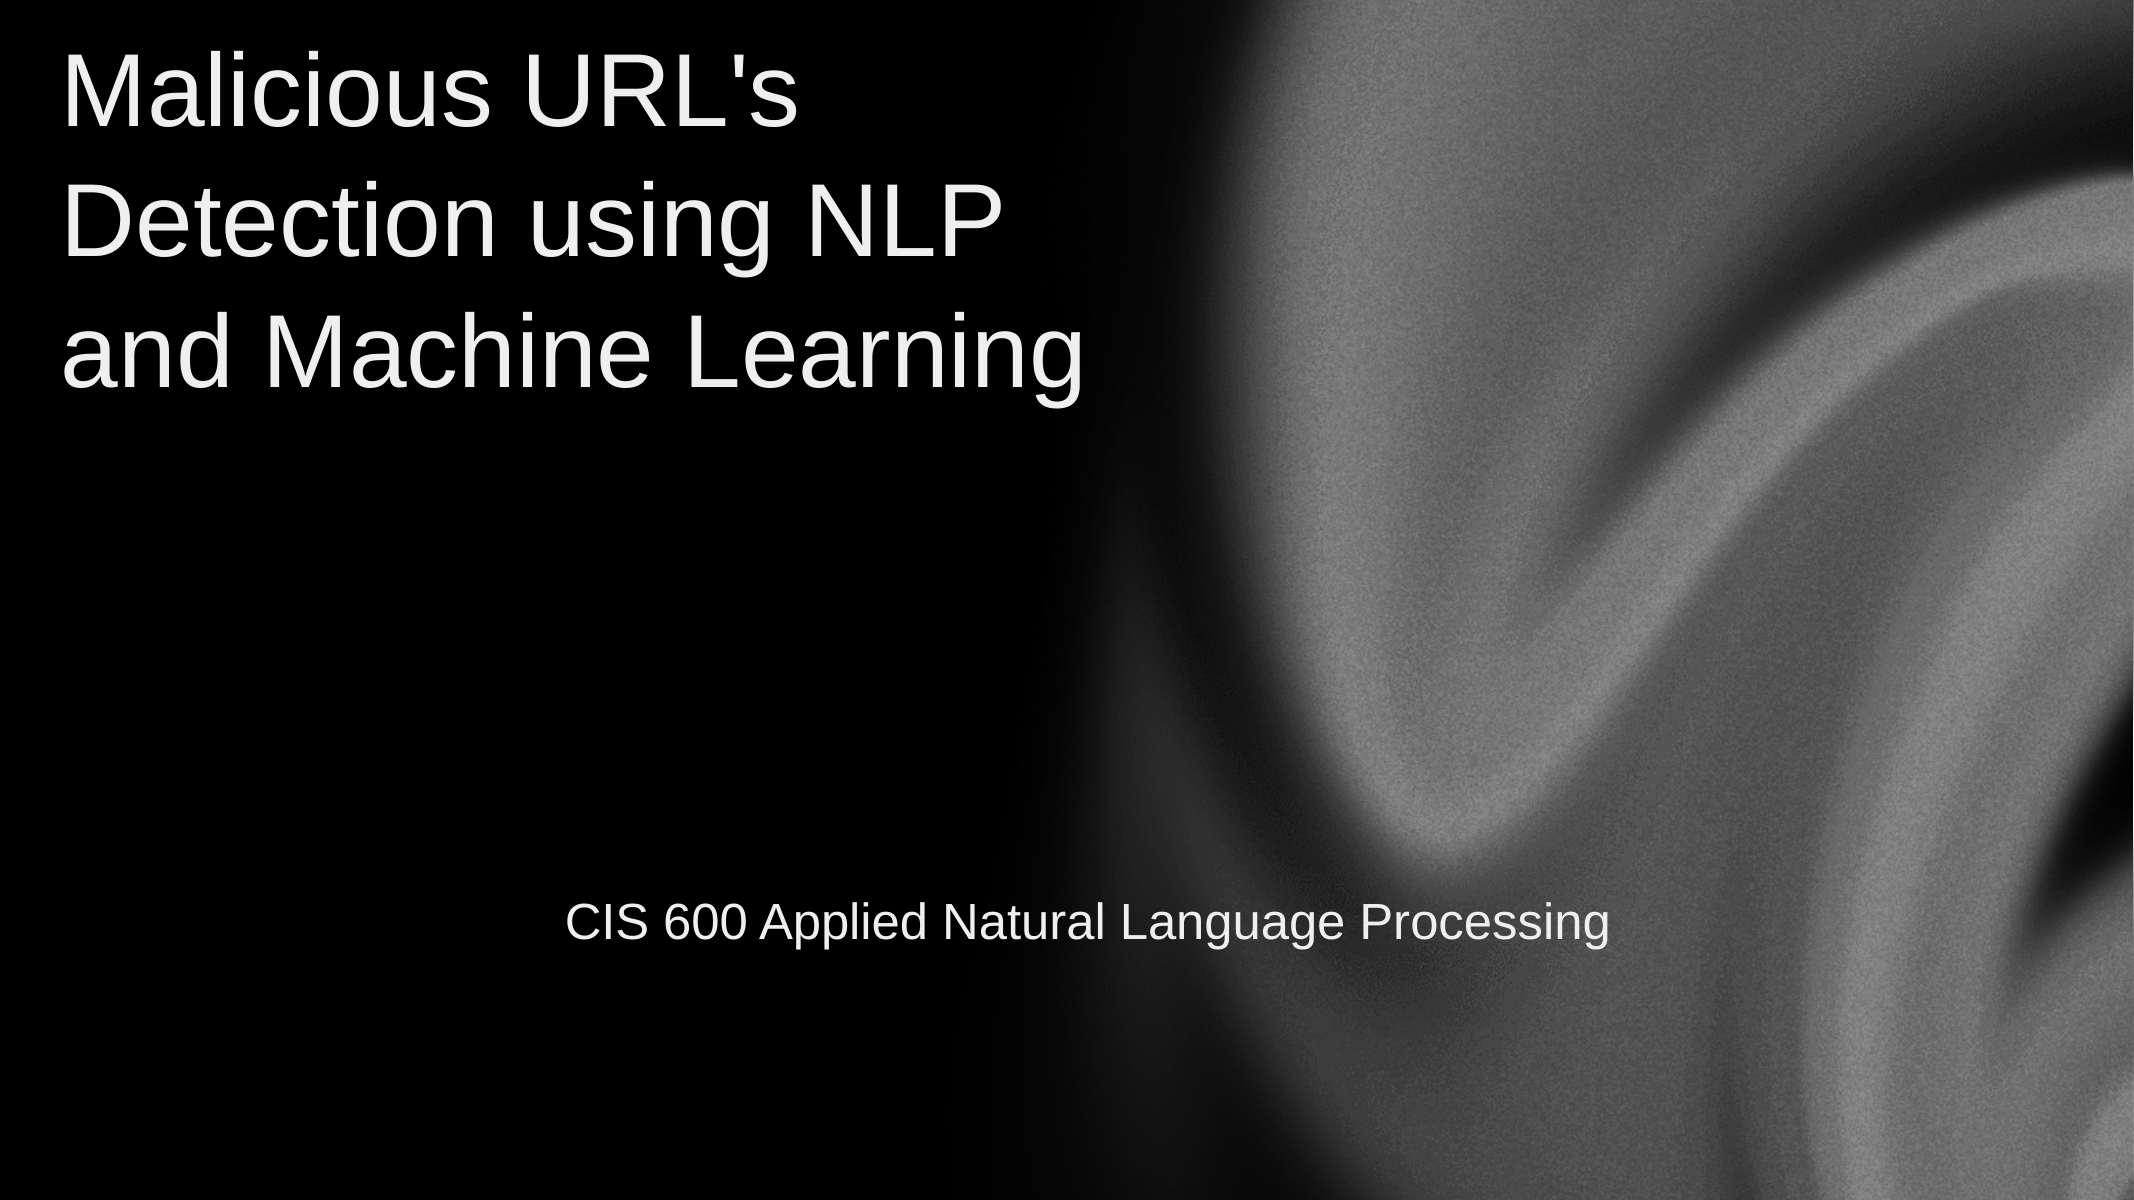

Malicious URL's Detection using NLP and Machine Learning
CIS 600 Applied Natural Language Processing